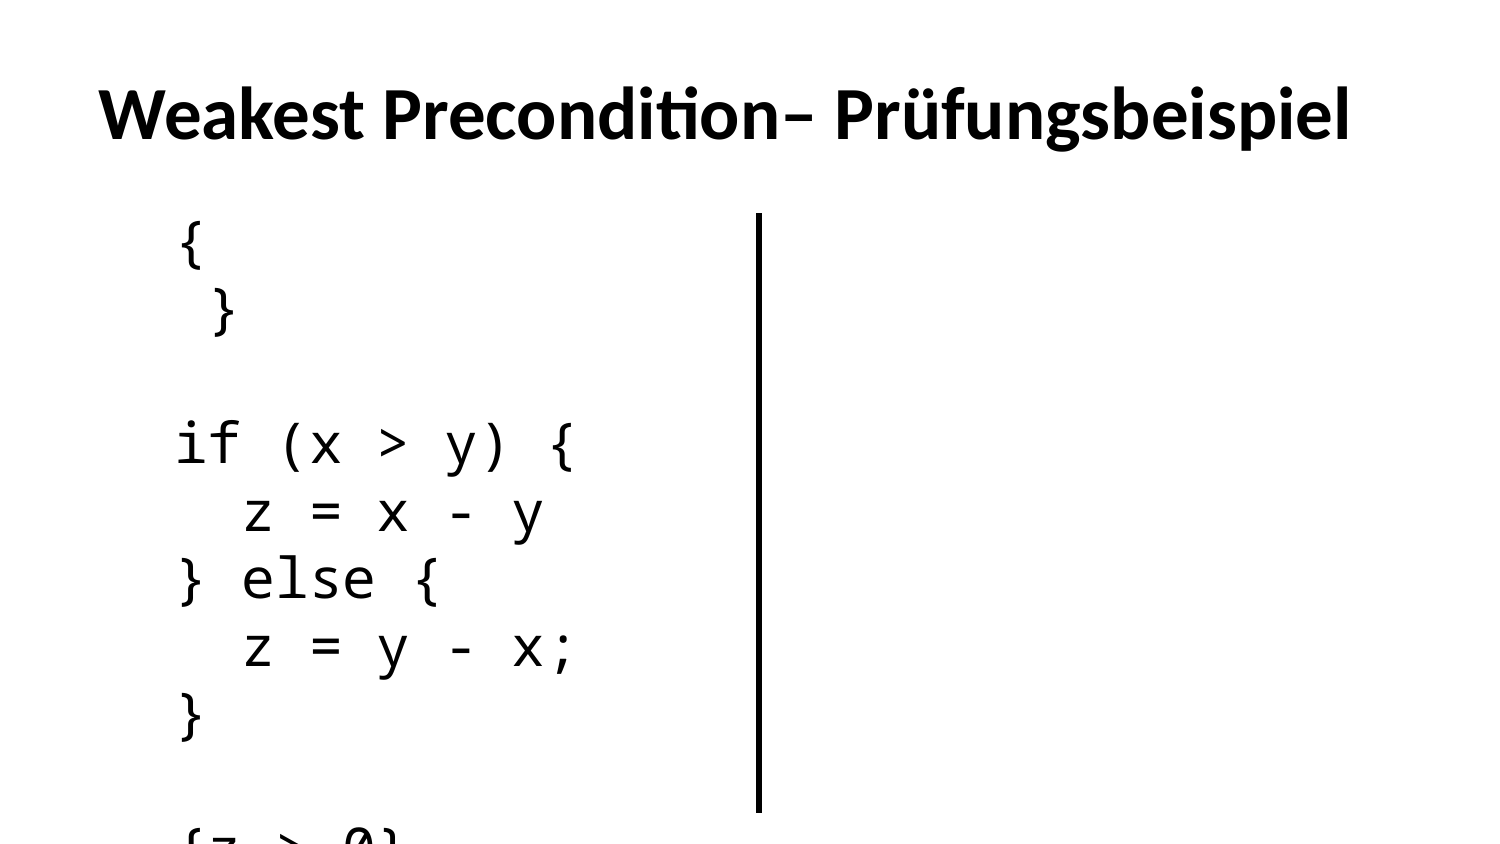

# Weakest Precondition– Prüfungsbeispiel
{               }

if (x > y) {
  z = x - y
} else {
  z = y - x;
}

{z > 0}